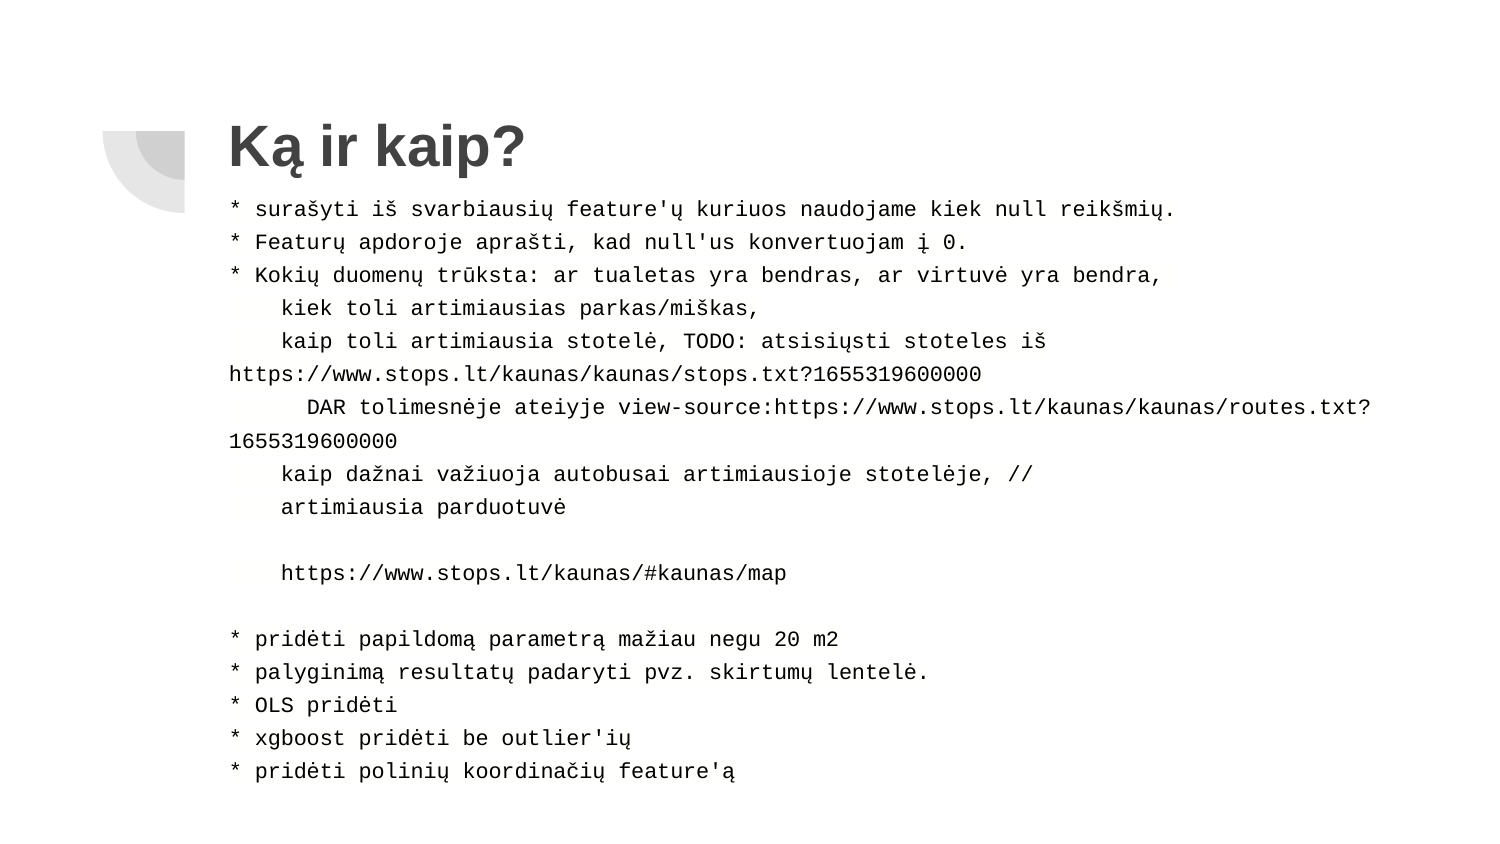

# Ką ir kaip?
* surašyti iš svarbiausių feature'ų kuriuos naudojame kiek null reikšmių.
* Featurų apdoroje aprašti, kad null'us konvertuojam į 0.
* Kokių duomenų trūksta: ar tualetas yra bendras, ar virtuvė yra bendra,
    kiek toli artimiausias parkas/miškas,
    kaip toli artimiausia stotelė, TODO: atsisiųsti stoteles iš https://www.stops.lt/kaunas/kaunas/stops.txt?1655319600000
      DAR tolimesnėje ateiyje view-source:https://www.stops.lt/kaunas/kaunas/routes.txt?1655319600000
    kaip dažnai važiuoja autobusai artimiausioje stotelėje, //
    artimiausia parduotuvė

    https://www.stops.lt/kaunas/#kaunas/map

* pridėti papildomą parametrą mažiau negu 20 m2
* palyginimą resultatų padaryti pvz. skirtumų lentelė.
* OLS pridėti
* xgboost pridėti be outlier'ių
* pridėti polinių koordinačių feature'ą